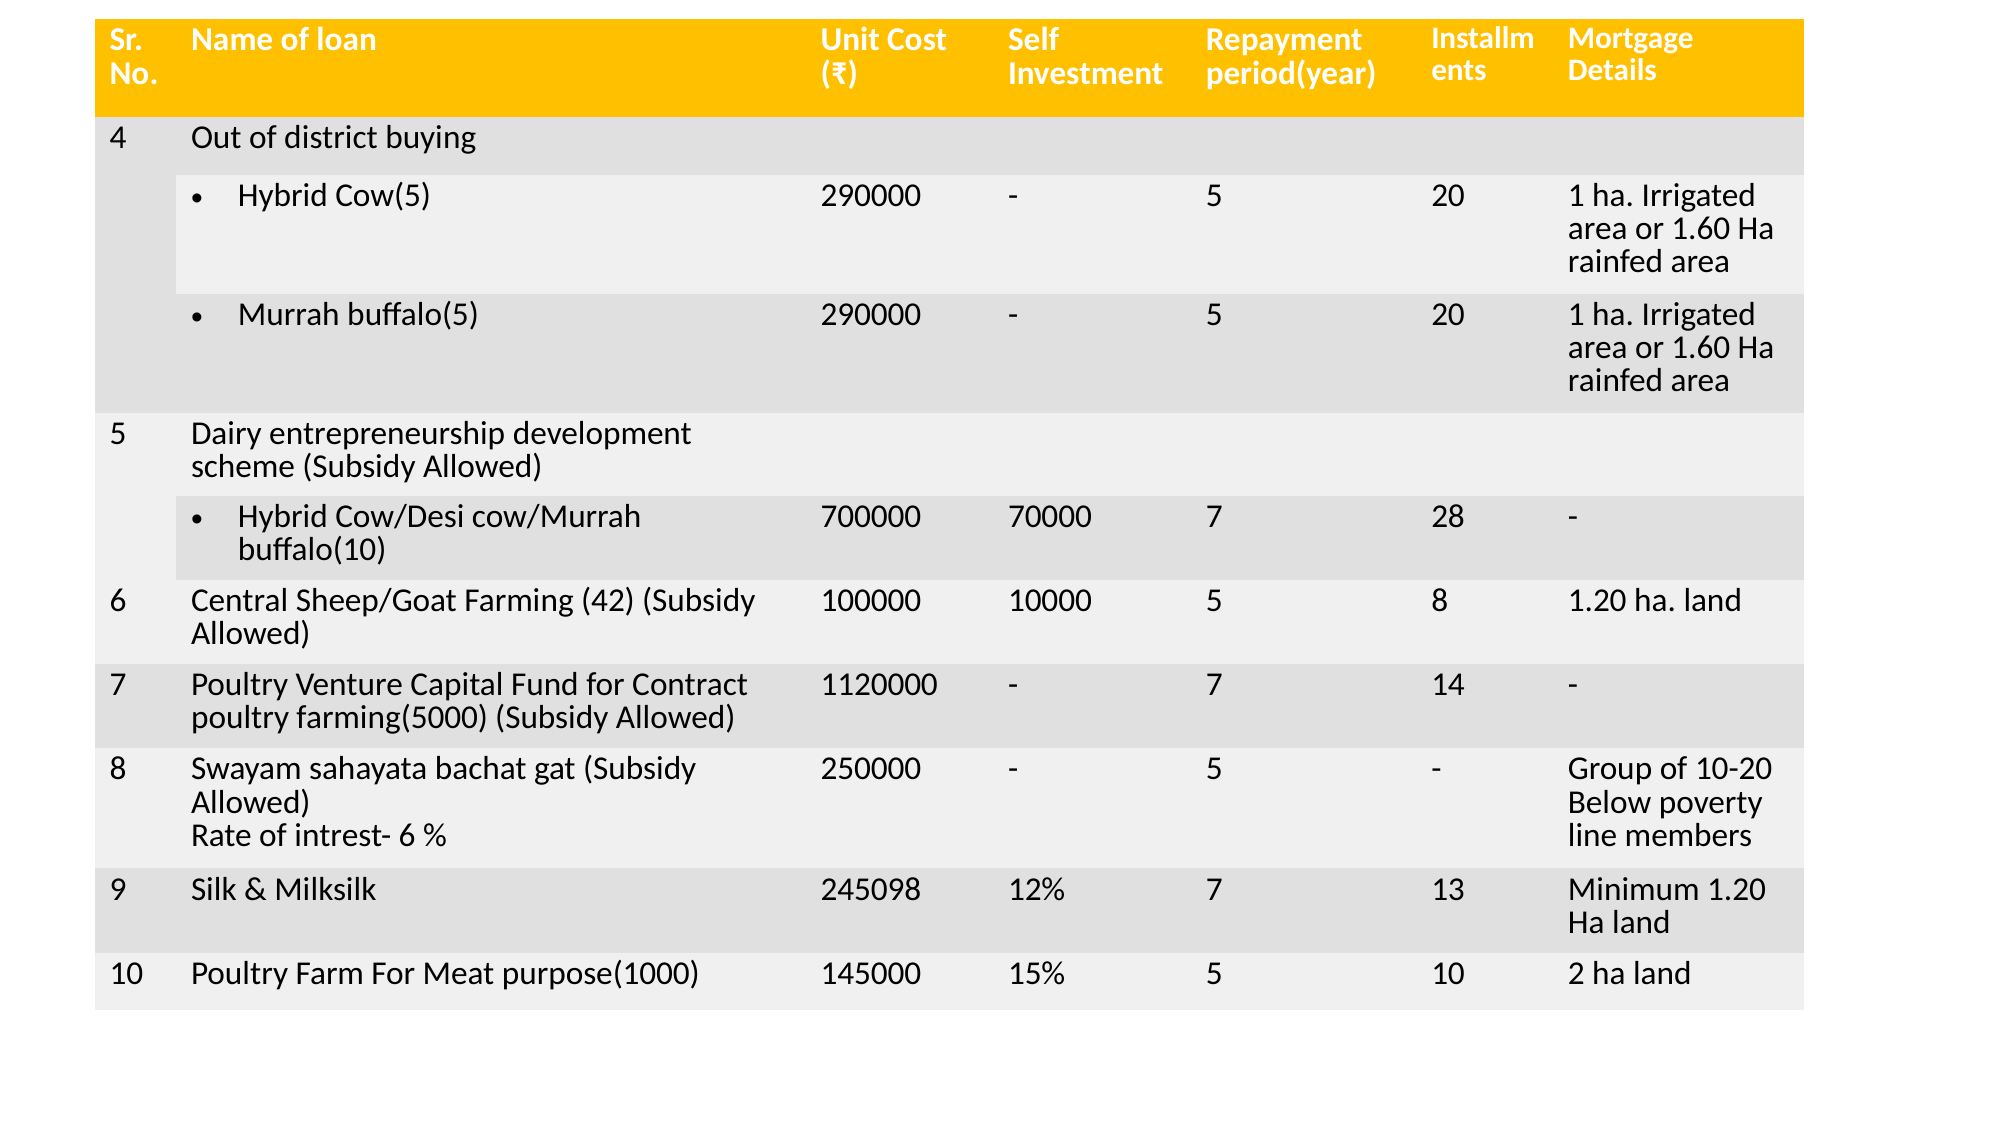

| Sr.No. | Name of loan | Unit Cost (₹) | Self Investment | Repayment period(year) | Installments | Mortgage Details |
| --- | --- | --- | --- | --- | --- | --- |
| 4 | Out of district buying |  |  |  |  |  |
|  | Hybrid Cow(5) | 290000 | - | 5 | 20 | 1 ha. Irrigated area or 1.60 Ha rainfed area |
|  | Murrah buffalo(5) | 290000 | - | 5 | 20 | 1 ha. Irrigated area or 1.60 Ha rainfed area |
| 5 | Dairy entrepreneurship development scheme (Subsidy Allowed) |  |  |  |  |  |
|  | Hybrid Cow/Desi cow/Murrah buffalo(10) | 700000 | 70000 | 7 | 28 | - |
| 6 | Central Sheep/Goat Farming (42) (Subsidy Allowed) | 100000 | 10000 | 5 | 8 | 1.20 ha. land |
| 7 | Poultry Venture Capital Fund for Contract poultry farming(5000) (Subsidy Allowed) | 1120000 | - | 7 | 14 | - |
| 8 | Swayam sahayata bachat gat (Subsidy Allowed) Rate of intrest- 6 % | 250000 | - | 5 | - | Group of 10-20 Below poverty line members |
| 9 | Silk & Milksilk | 245098 | 12% | 7 | 13 | Minimum 1.20 Ha land |
| 10 | Poultry Farm For Meat purpose(1000) | 145000 | 15% | 5 | 10 | 2 ha land |